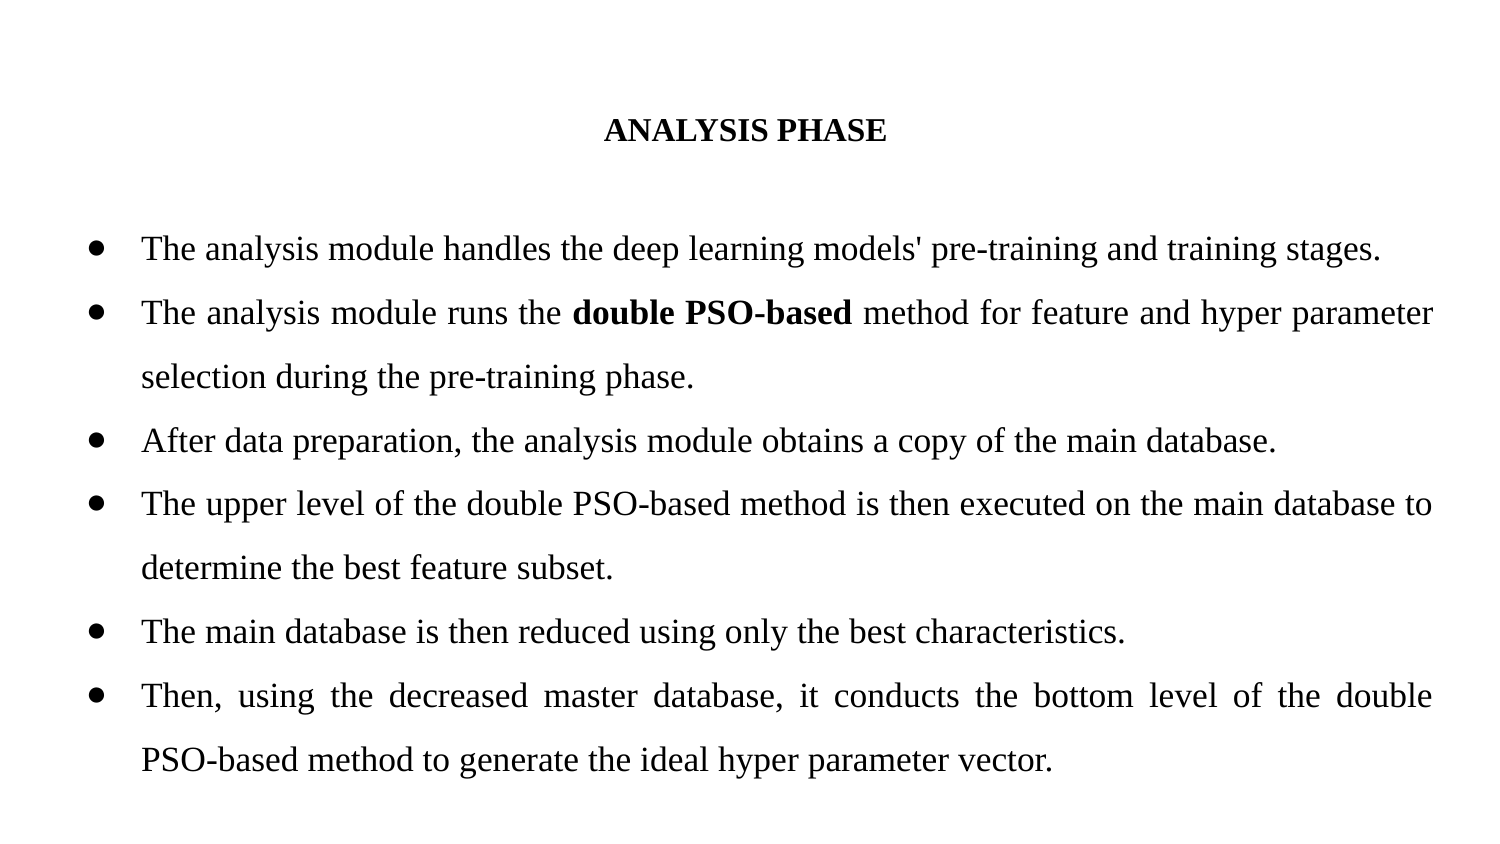

# ANALYSIS PHASE

The analysis module handles the deep learning models' pre-training and training stages.
The analysis module runs the double PSO-based method for feature and hyper parameter selection during the pre-training phase.
After data preparation, the analysis module obtains a copy of the main database.
The upper level of the double PSO-based method is then executed on the main database to determine the best feature subset.
The main database is then reduced using only the best characteristics.
Then, using the decreased master database, it conducts the bottom level of the double PSO-based method to generate the ideal hyper parameter vector.